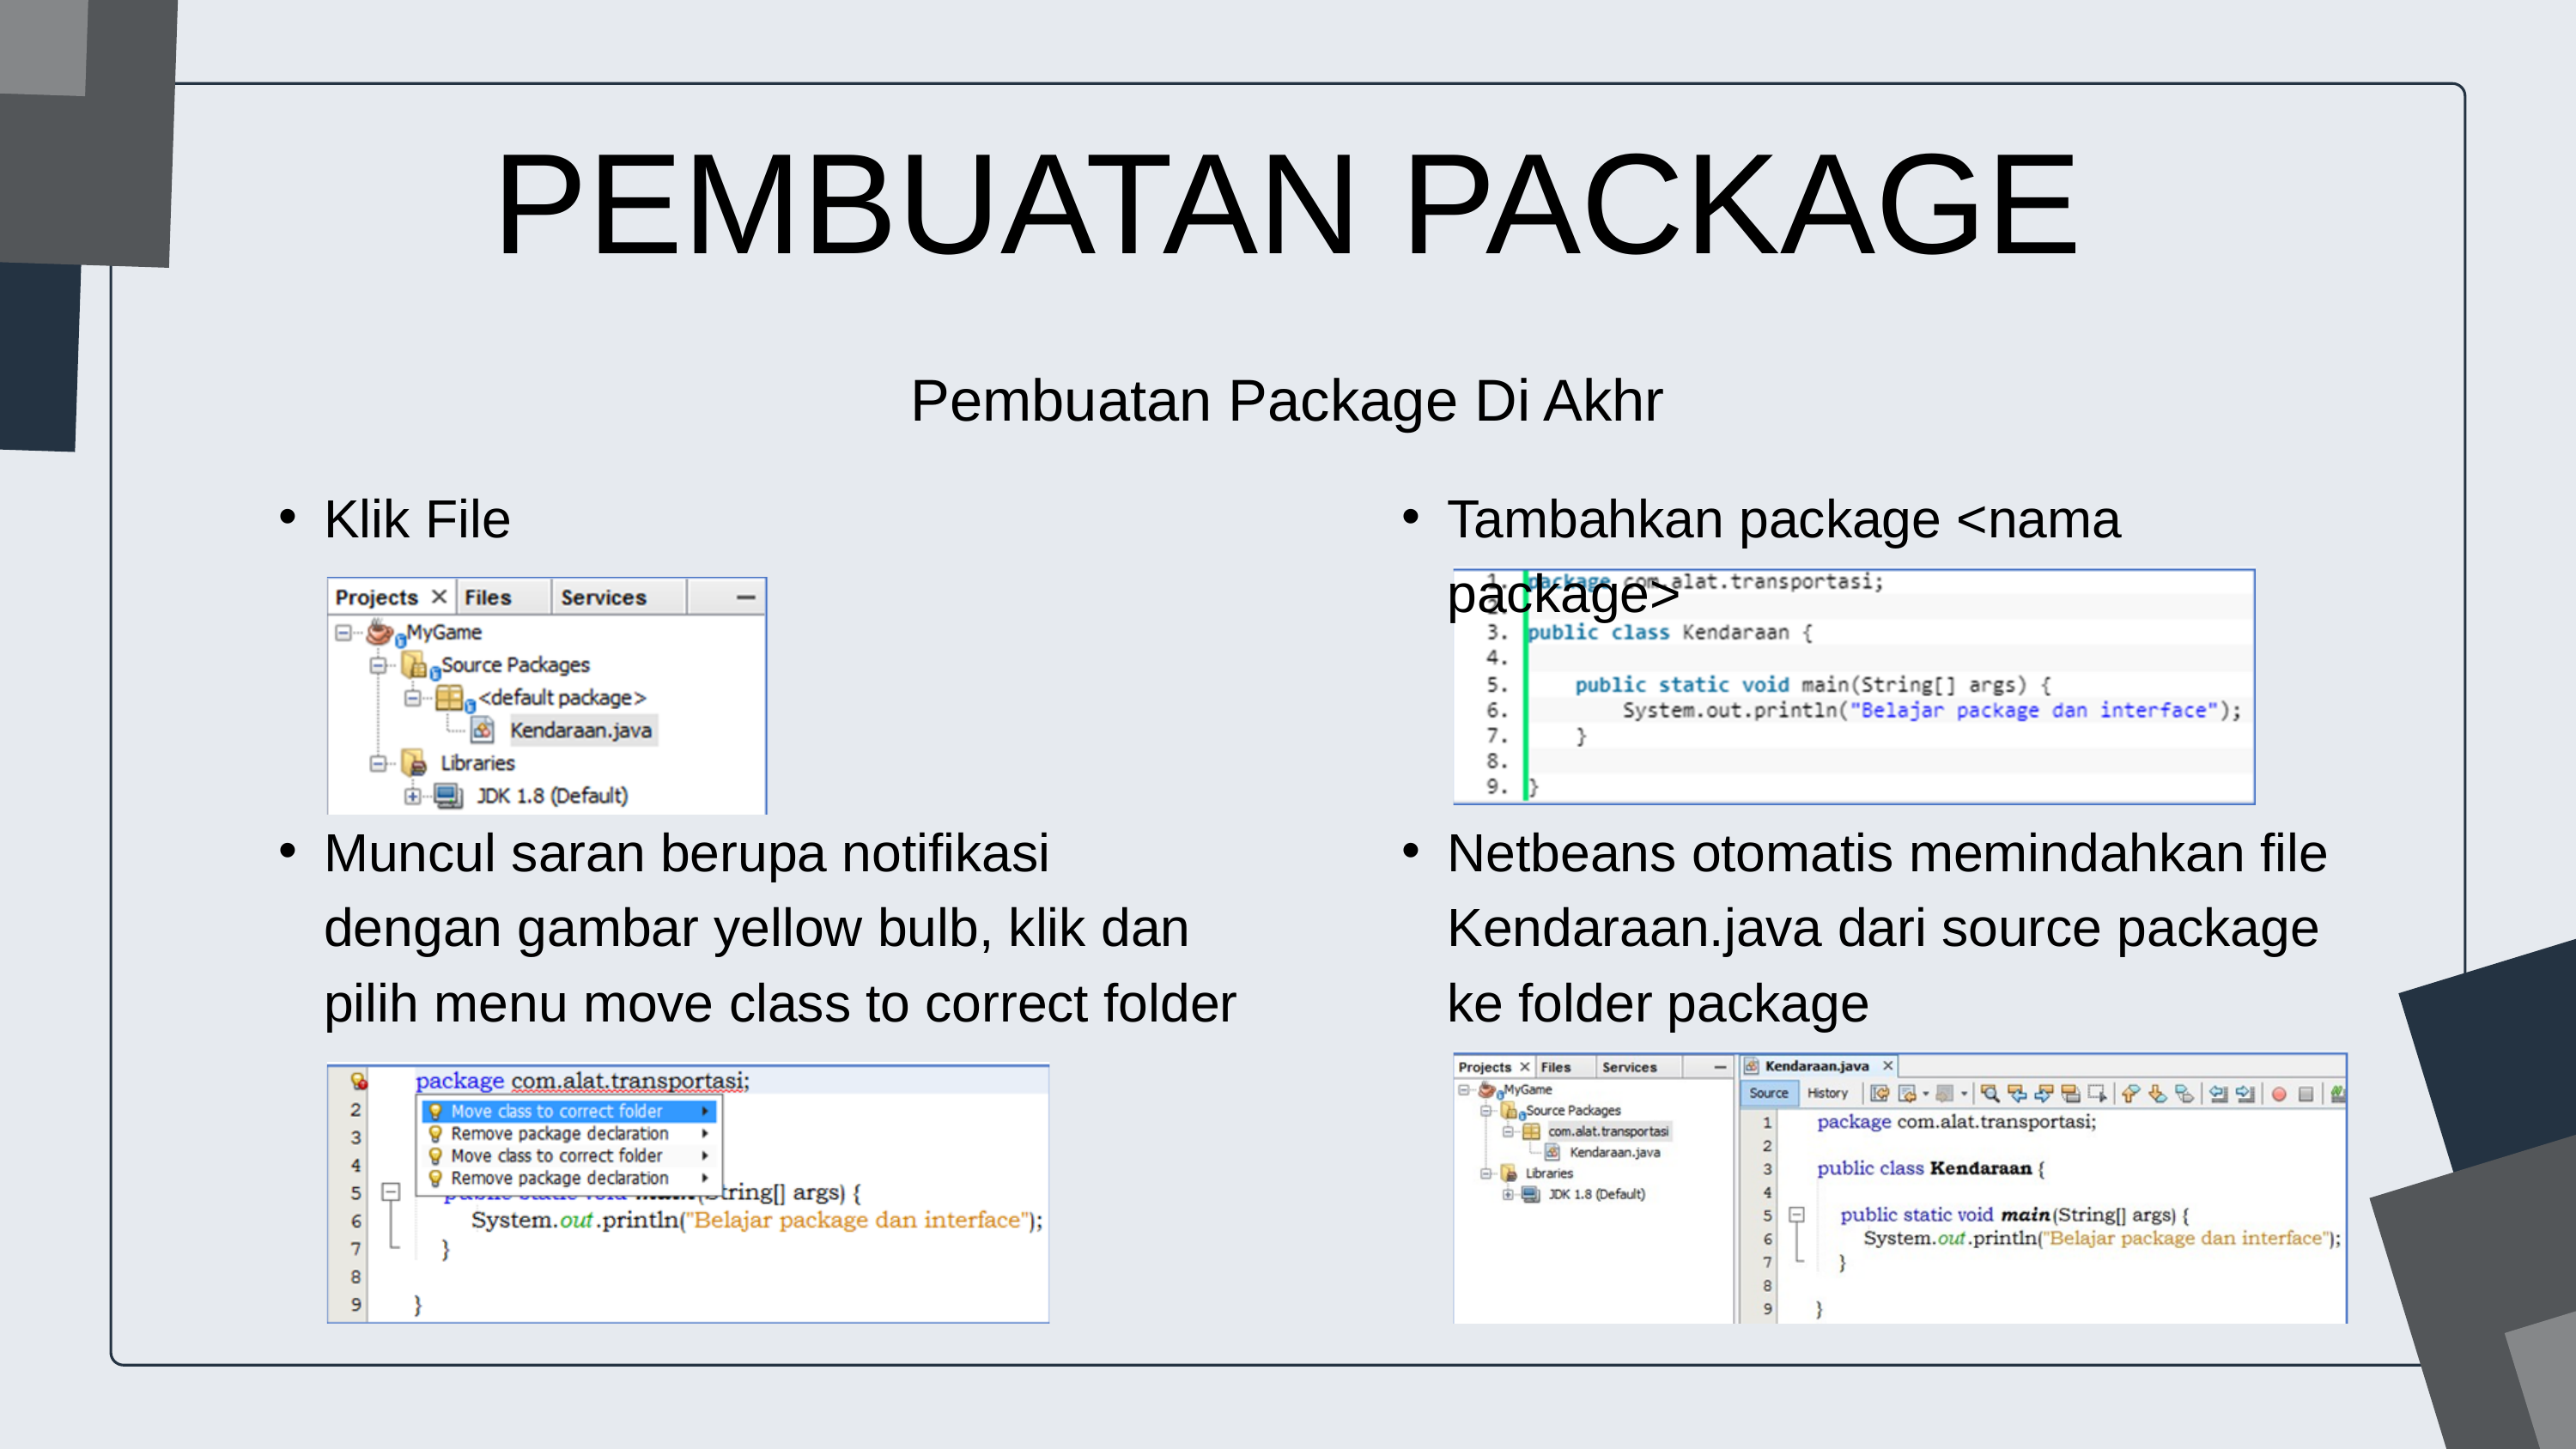

PEMBUATAN PACKAGE
Pembuatan Package Di Akhr
Klik File
Tambahkan package <nama package>

Muncul saran berupa notifikasi dengan gambar yellow bulb, klik dan pilih menu move class to correct folder
Netbeans otomatis memindahkan file Kendaraan.java dari source package ke folder package